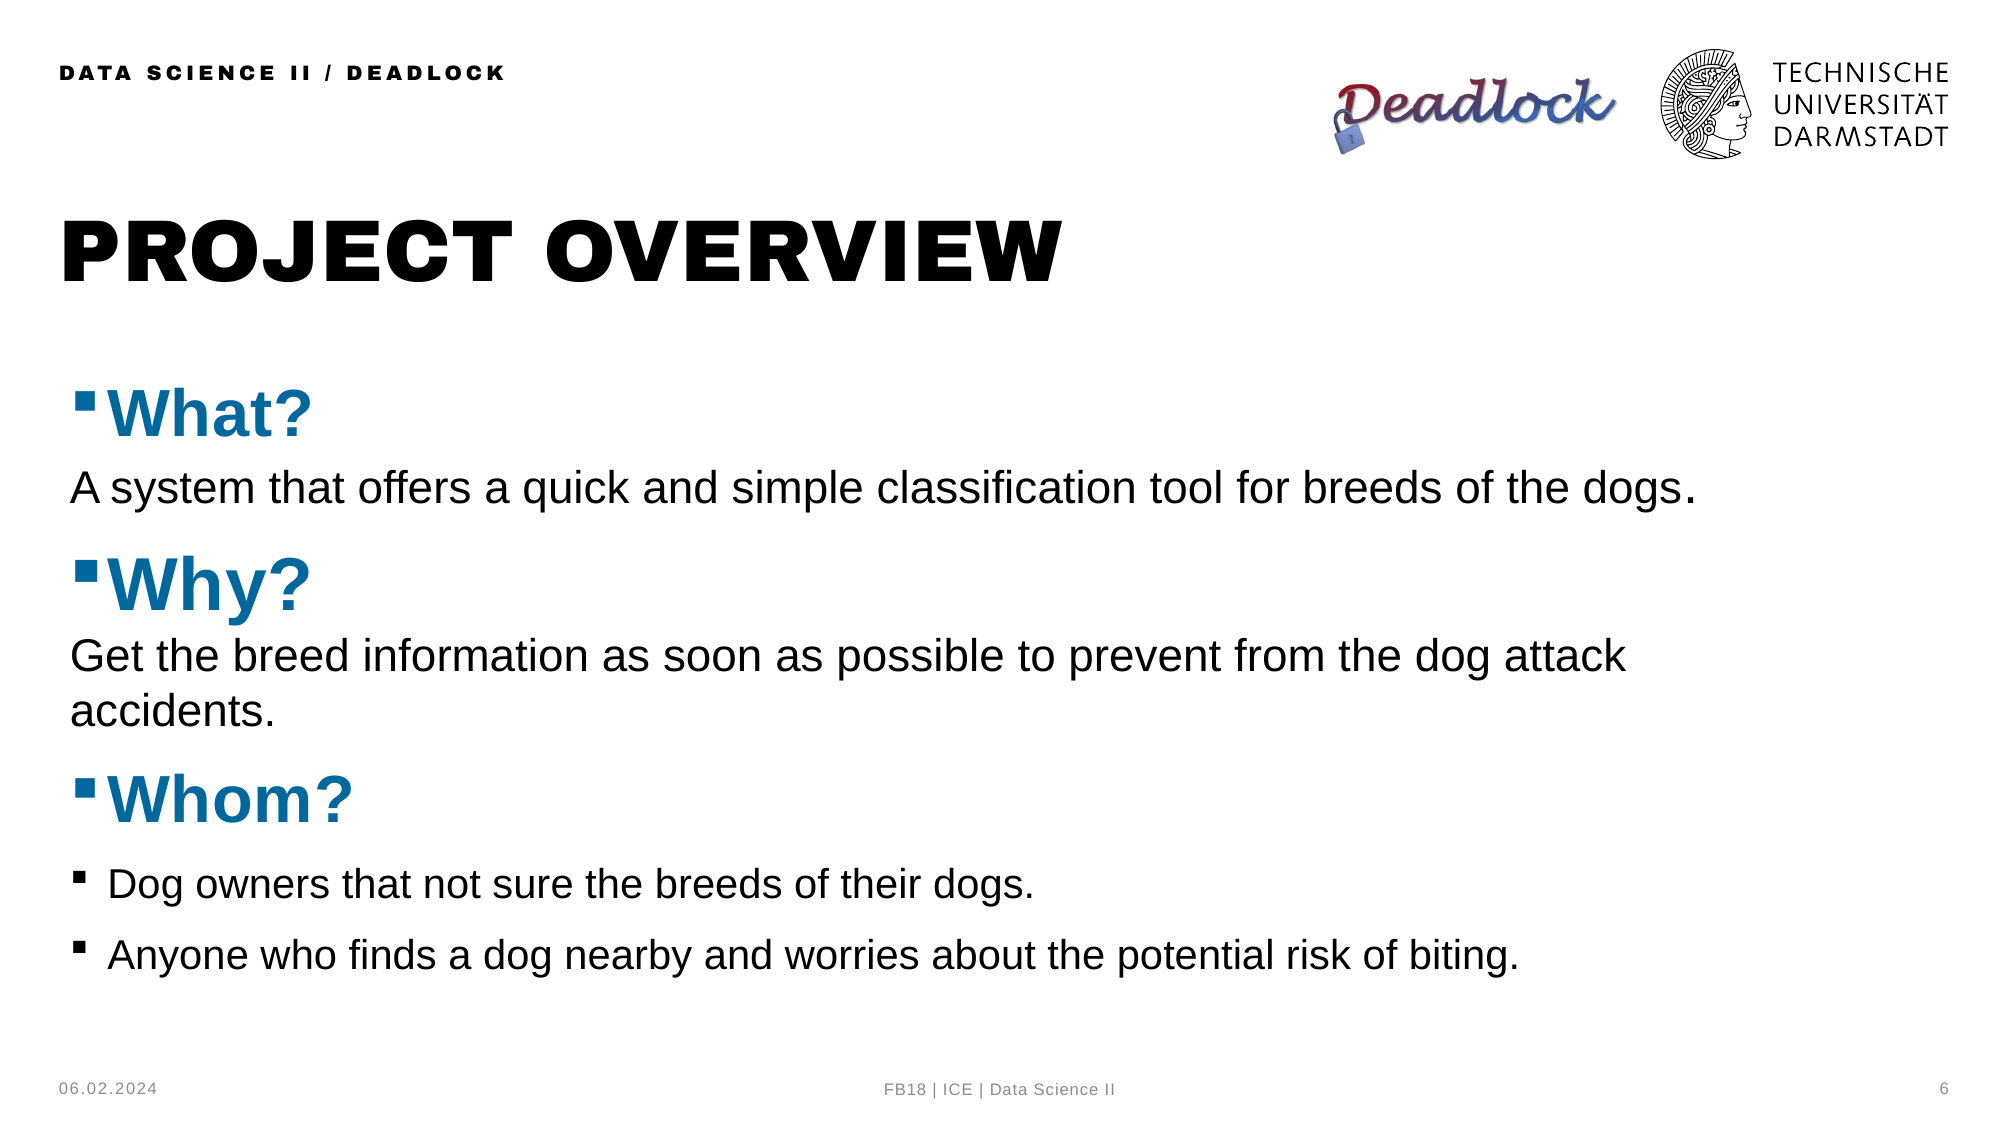

Data Science II / Deadlock
# Project overview
What?
A system that offers a quick and simple classification tool for breeds of the dogs.
Why?
Get the breed information as soon as possible to prevent from the dog attack accidents.
Whom?
Dog owners that not sure the breeds of their dogs.
Anyone who finds a dog nearby and worries about the potential risk of biting.

06.02.2024
6